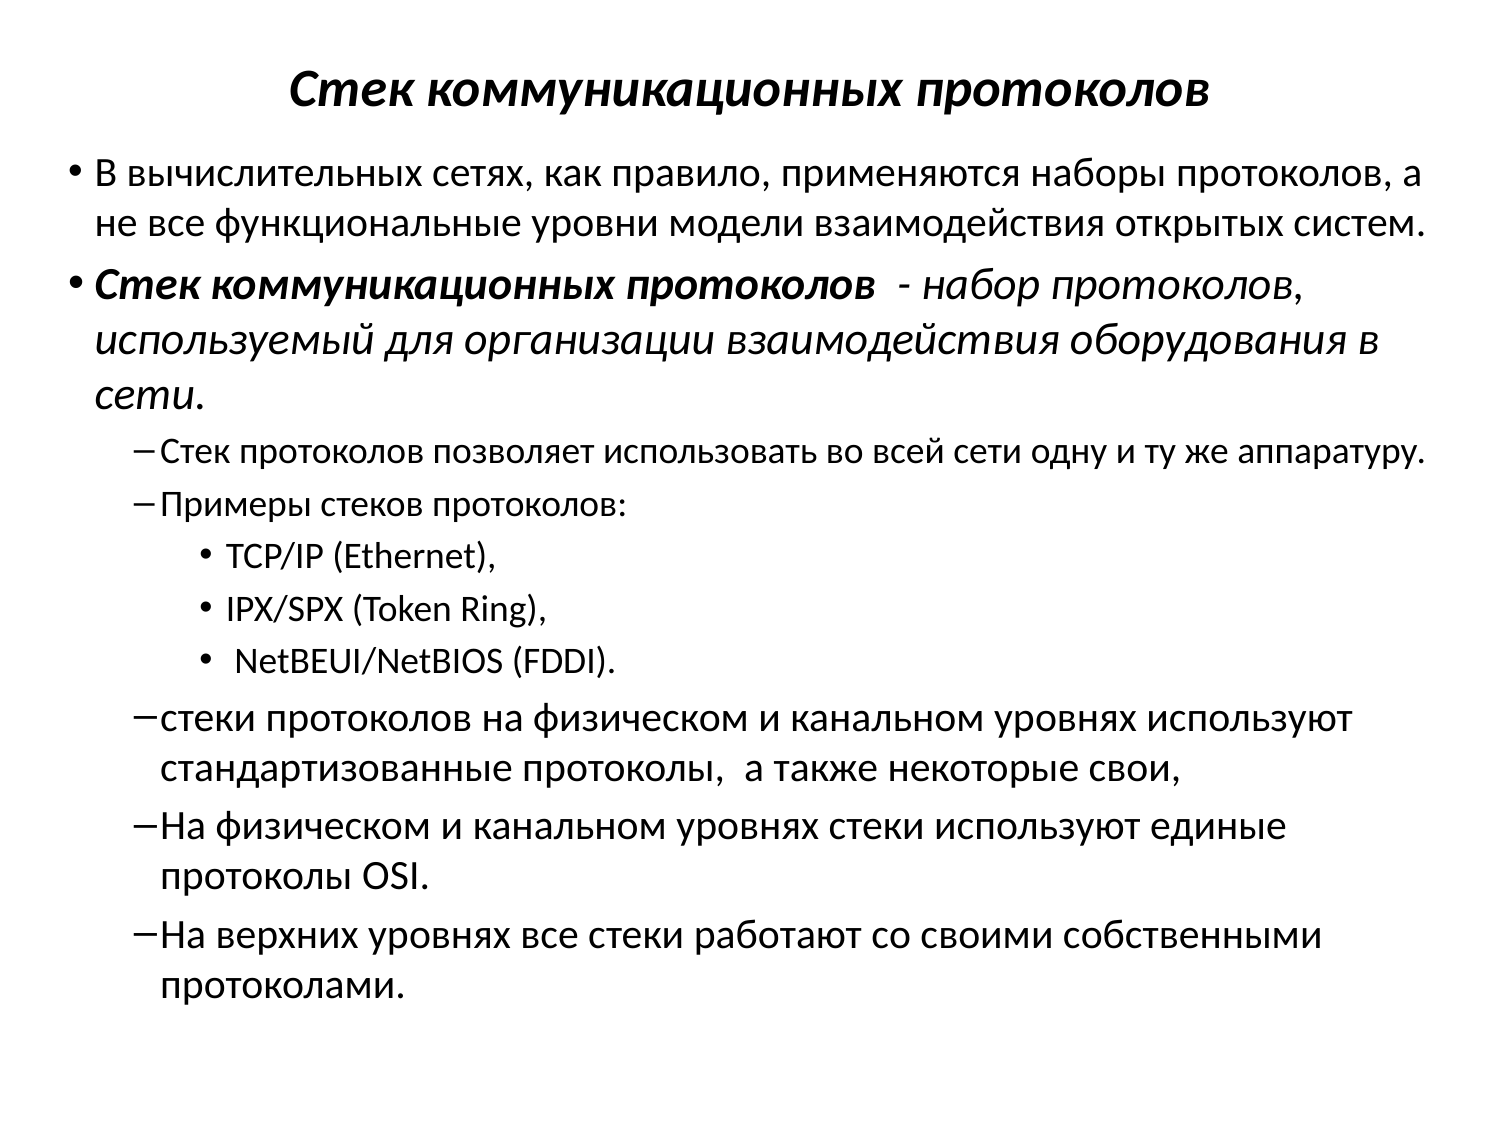

# Стек коммуникационных протоколов
В вычислительных сетях, как правило, применяются наборы протоколов, а не все функциональные уровни модели взаимодействия открытых систем.
Стек коммуникационных протоколов  - набор протоколов, используемый для организации взаимодействия оборудования в сети.
Стек протоколов позволяет использовать во всей сети одну и ту же аппаратуру.
Примеры стеков протоколов:
TCP/IP (Ethernet),
IPX/SPX (Token Ring),
 NetBEUI/NetBIOS (FDDI).
стеки протоколов на физическом и канальном уровнях используют стандартизованные протоколы,  а также некоторые свои,
На физическом и канальном уровнях стеки используют единые протоколы OSI.
На верхних уровнях все стеки работают со своими собственными протоколами.